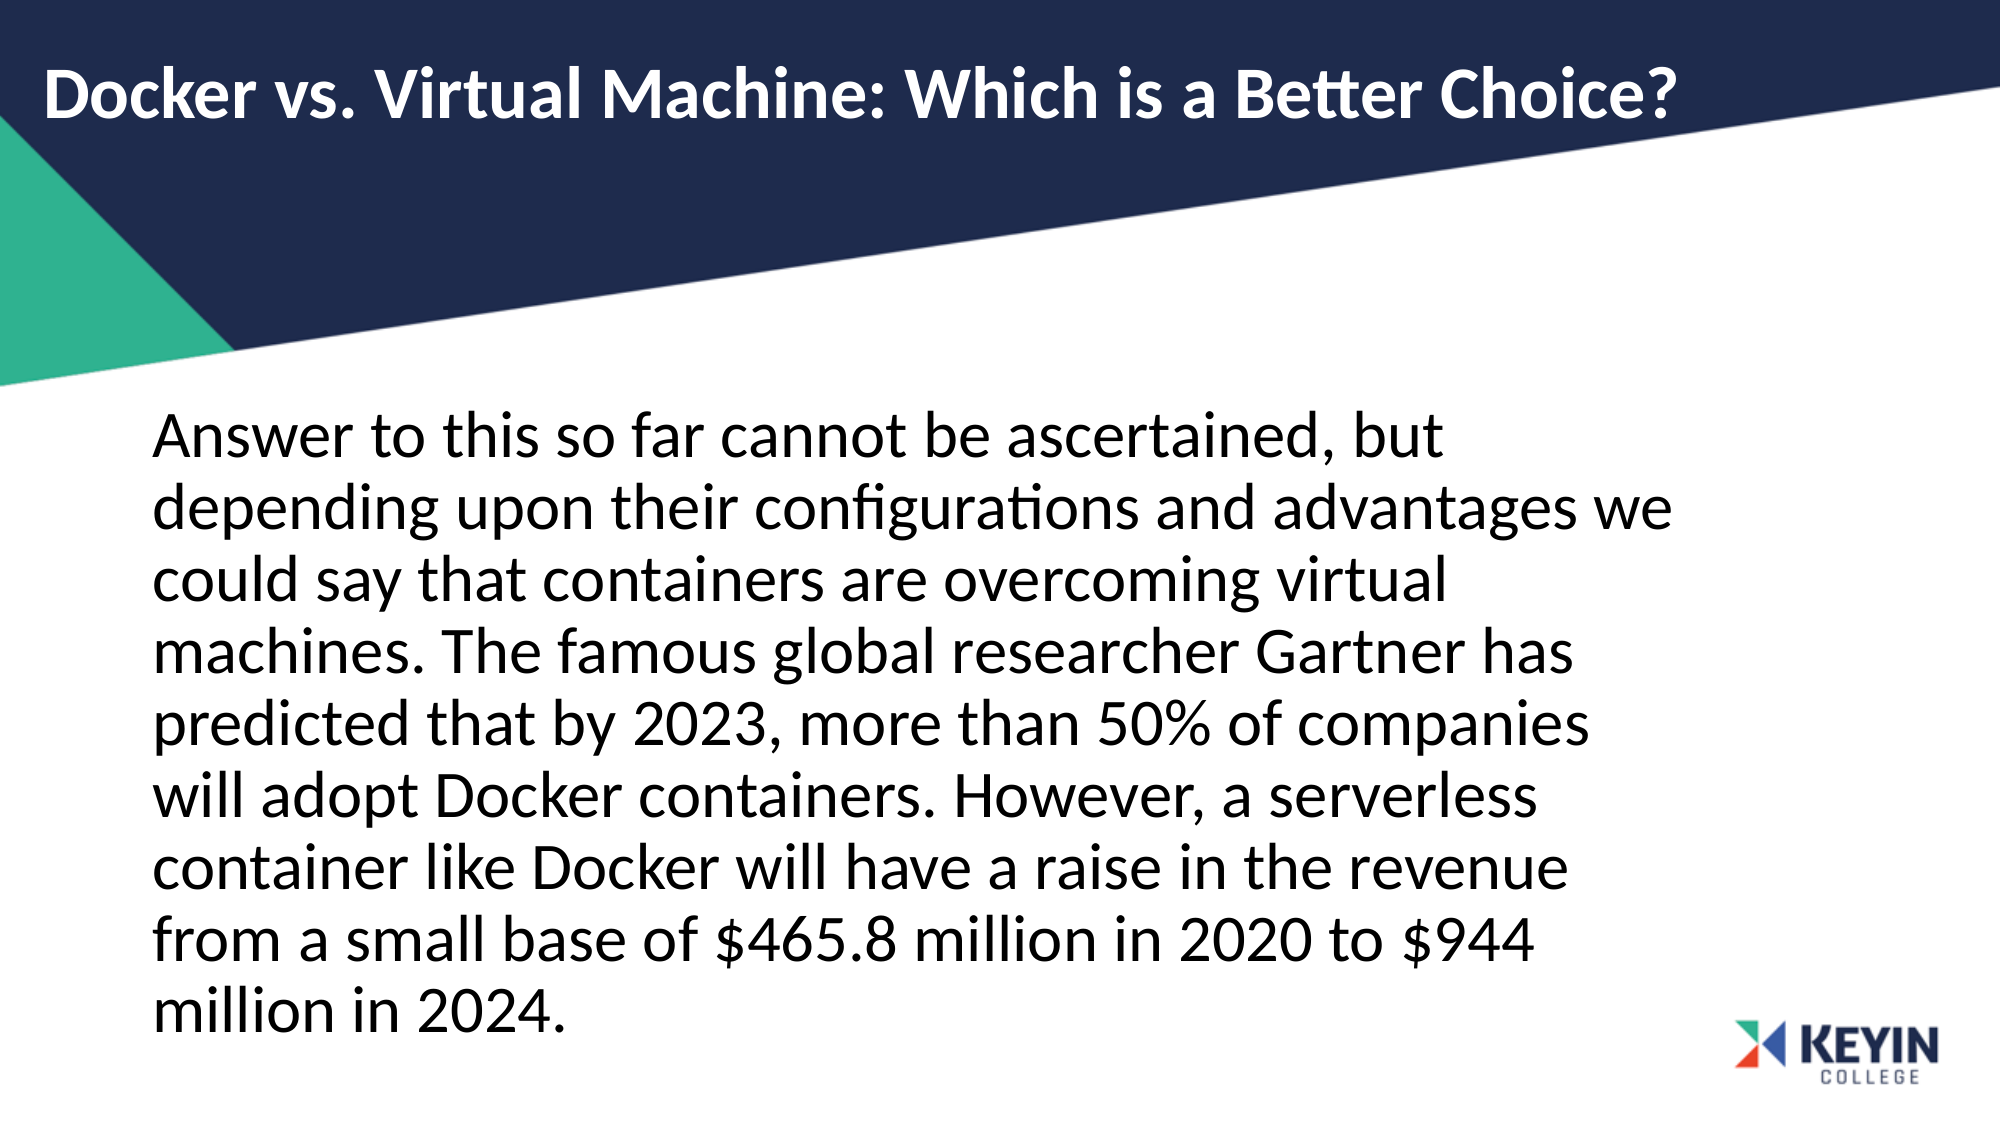

# Docker vs. Virtual Machine: Which is a Better Choice?
Answer to this so far cannot be ascertained, but depending upon their configurations and advantages we could say that containers are overcoming virtual machines. The famous global researcher Gartner has predicted that by 2023, more than 50% of companies will adopt Docker containers. However, a serverless container like Docker will have a raise in the revenue from a small base of $465.8 million in 2020 to $944 million in 2024.